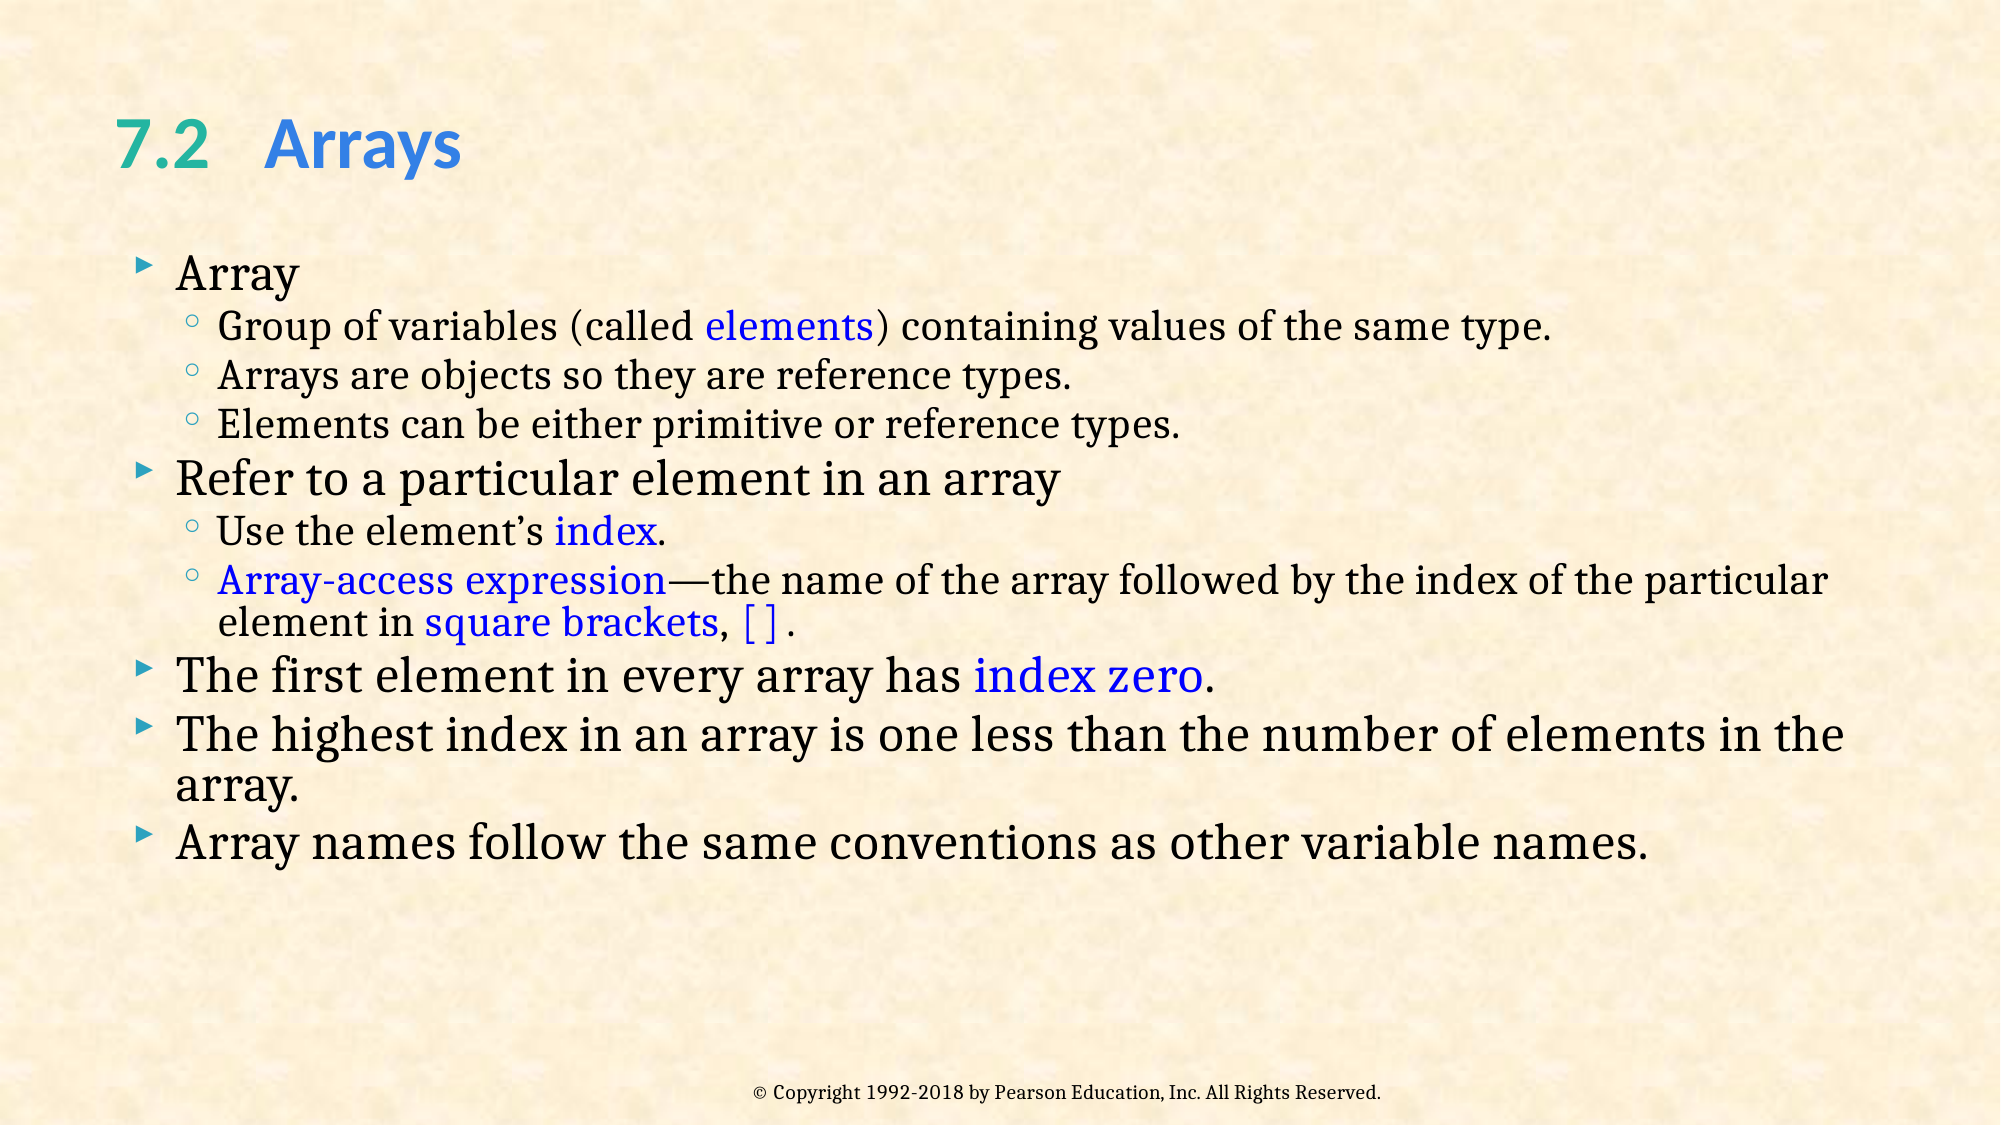

# 7.2  	Arrays
Array
Group of variables (called elements) containing values of the same type.
Arrays are objects so they are reference types.
Elements can be either primitive or reference types.
Refer to a particular element in an array
Use the element’s index.
Array-access expression—the name of the array followed by the index of the particular element in square brackets, [].
The first element in every array has index zero.
The highest index in an array is one less than the number of elements in the array.
Array names follow the same conventions as other variable names.
© Copyright 1992-2018 by Pearson Education, Inc. All Rights Reserved.